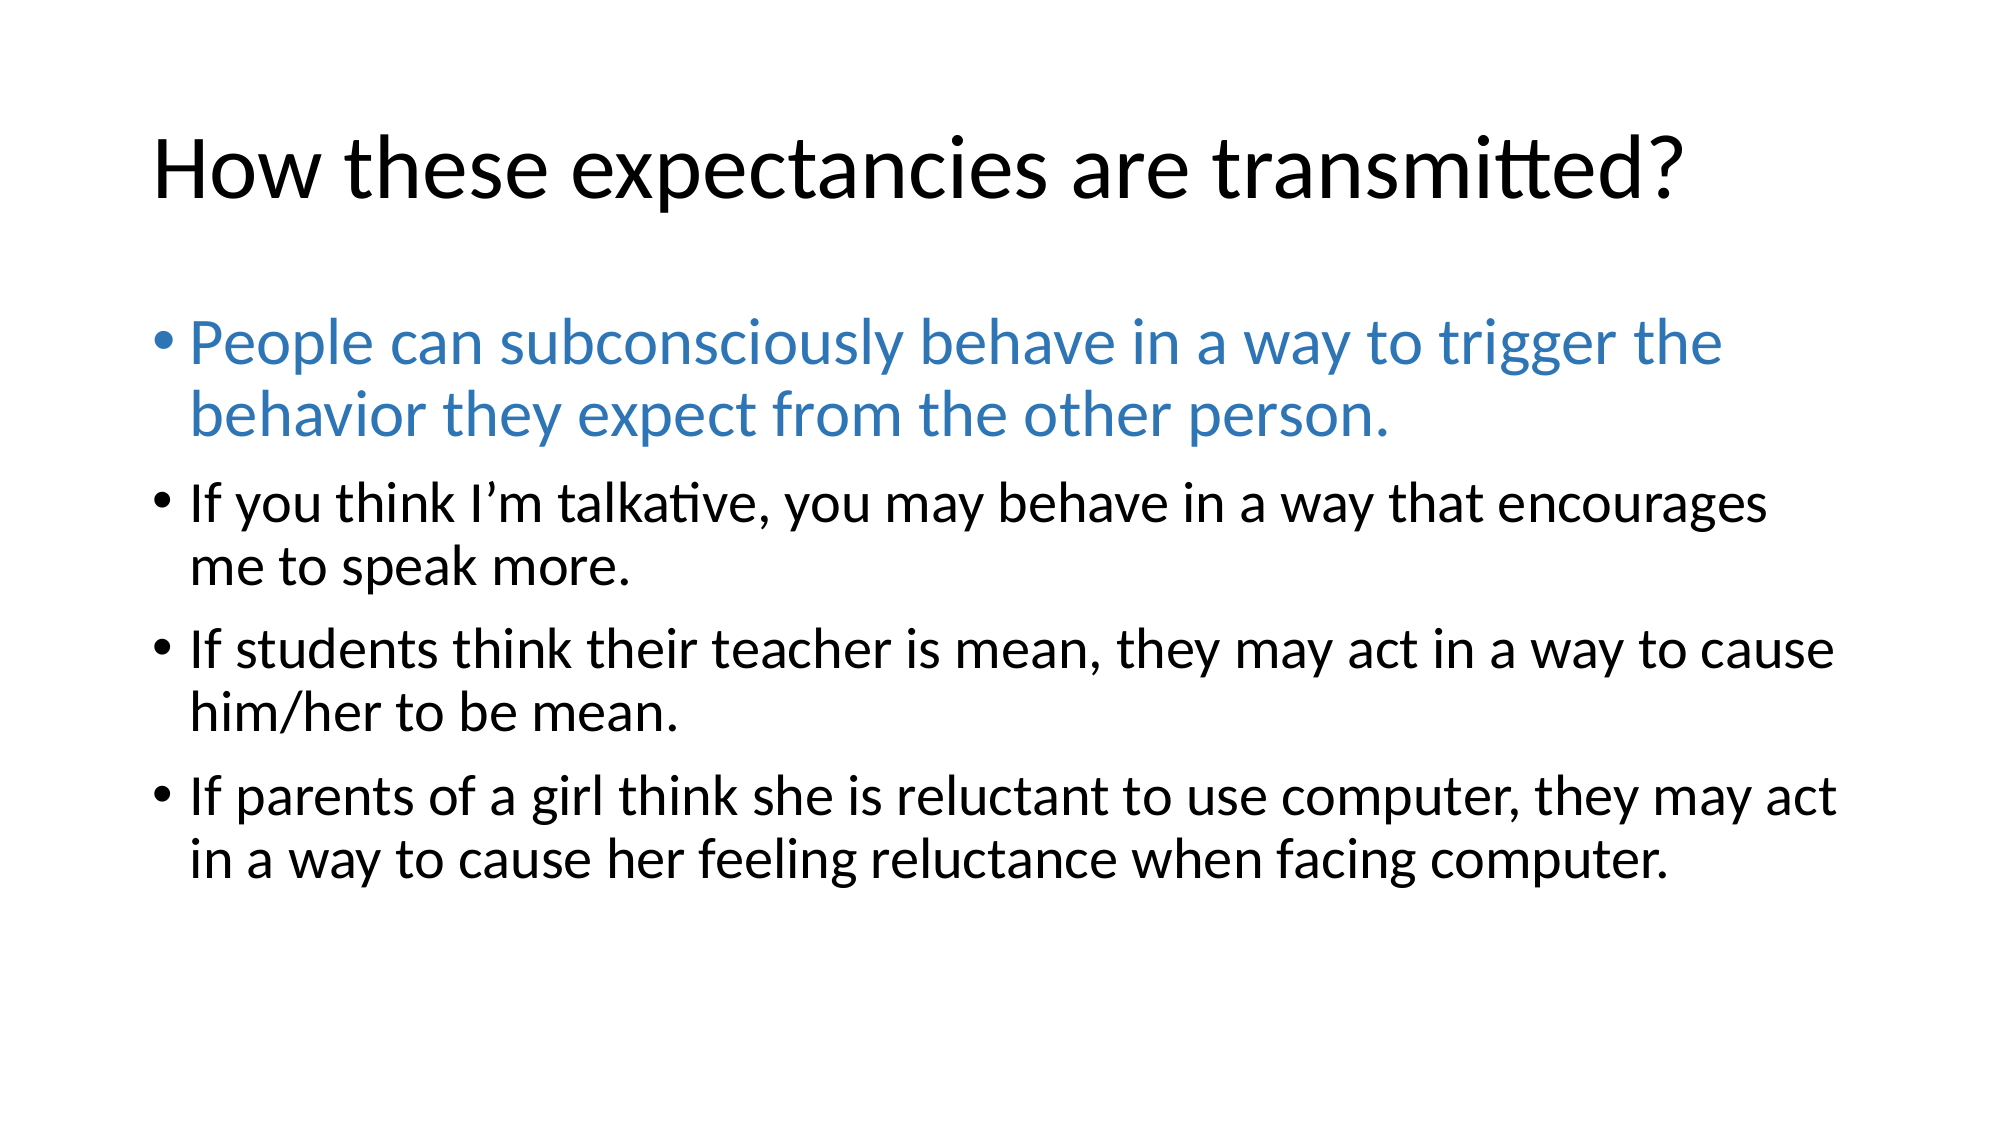

# How these expectancies are transmitted?
People can subconsciously behave in a way to trigger the behavior they expect from the other person.
If you think I’m talkative, you may behave in a way that encourages me to speak more.
If students think their teacher is mean, they may act in a way to cause him/her to be mean.
If parents of a girl think she is reluctant to use computer, they may act in a way to cause her feeling reluctance when facing computer.